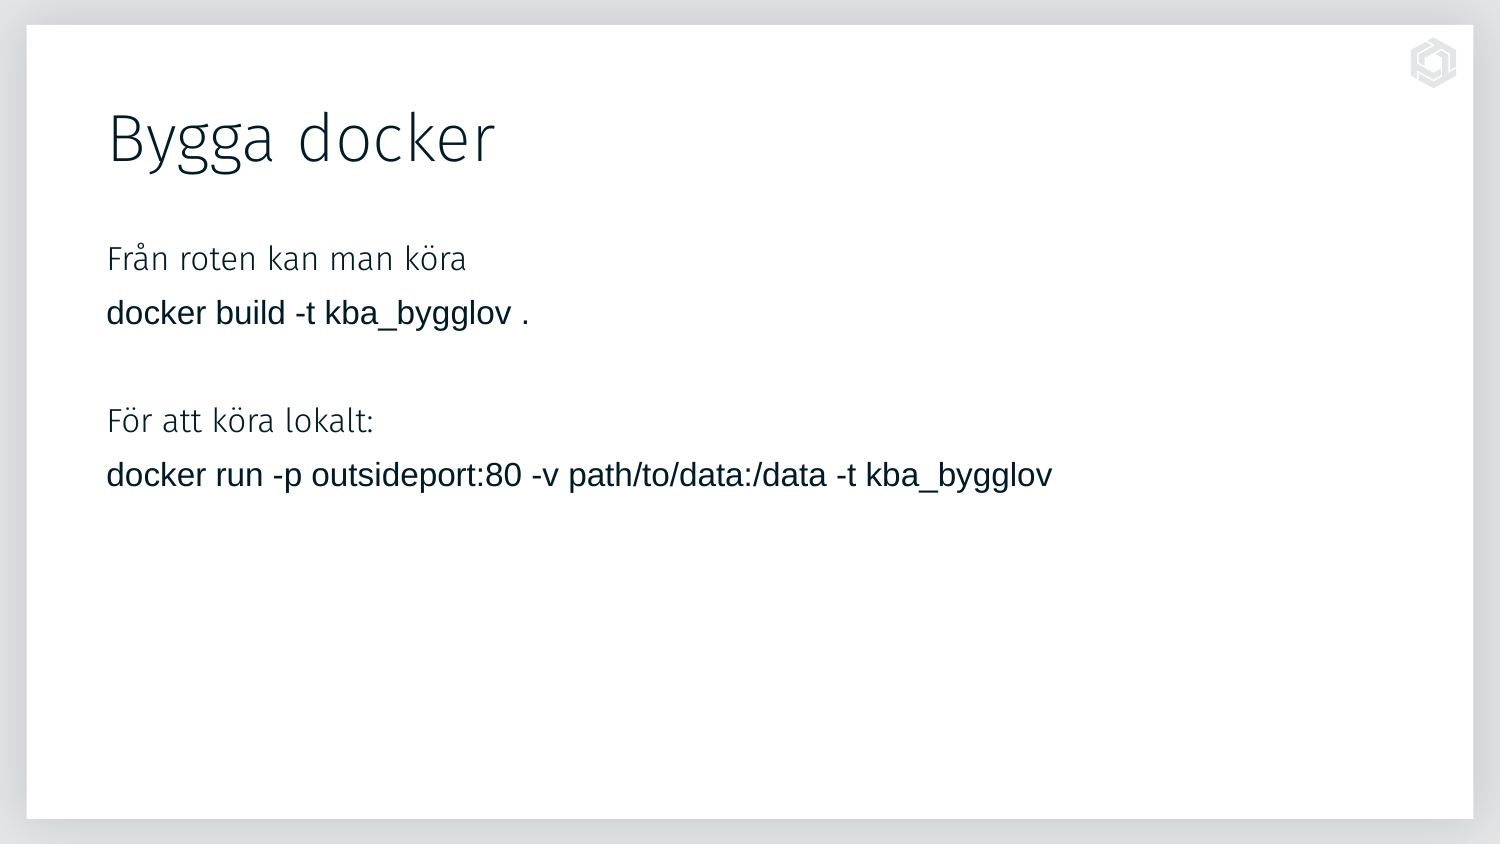

# Bygga docker
Från roten kan man köra
docker build -t kba_bygglov .

För att köra lokalt:
docker run -p outsideport:80 -v path/to/data:/data -t kba_bygglov